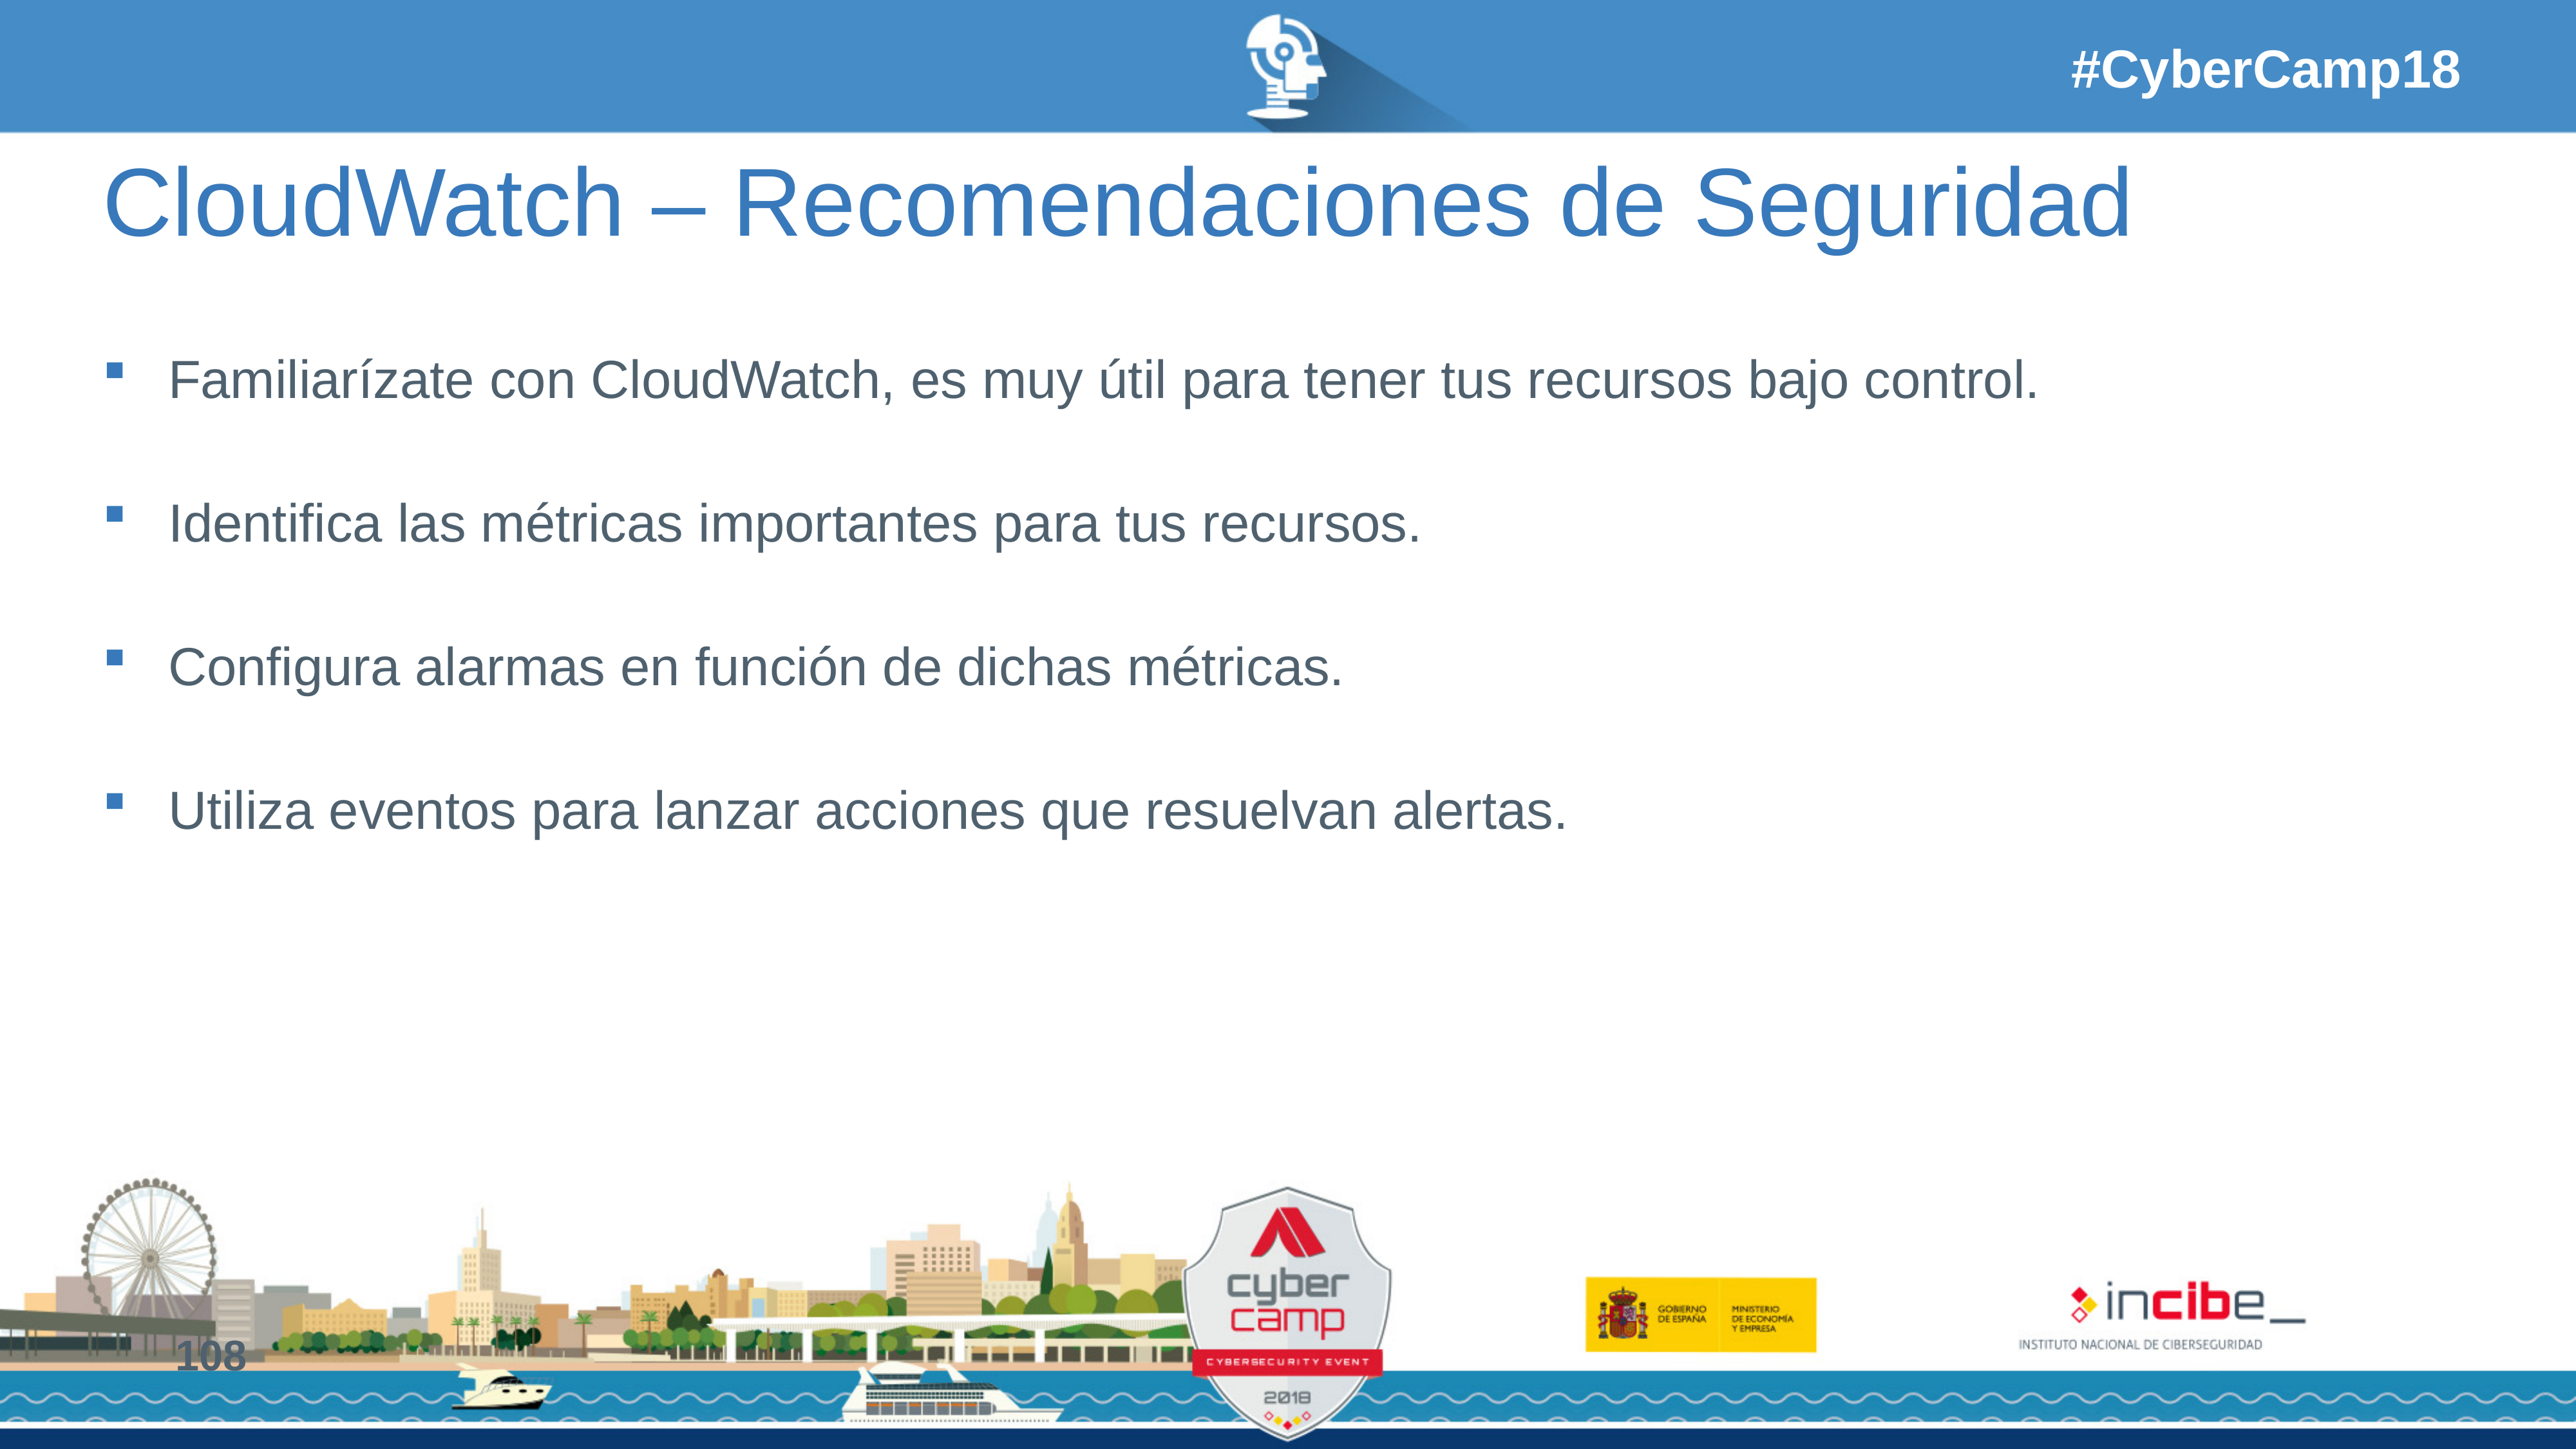

# CloudWatch – Recomendaciones de Seguridad
Familiarízate con CloudWatch, es muy útil para tener tus recursos bajo control.
Identifica las métricas importantes para tus recursos.
Configura alarmas en función de dichas métricas.
Utiliza eventos para lanzar acciones que resuelvan alertas.
108